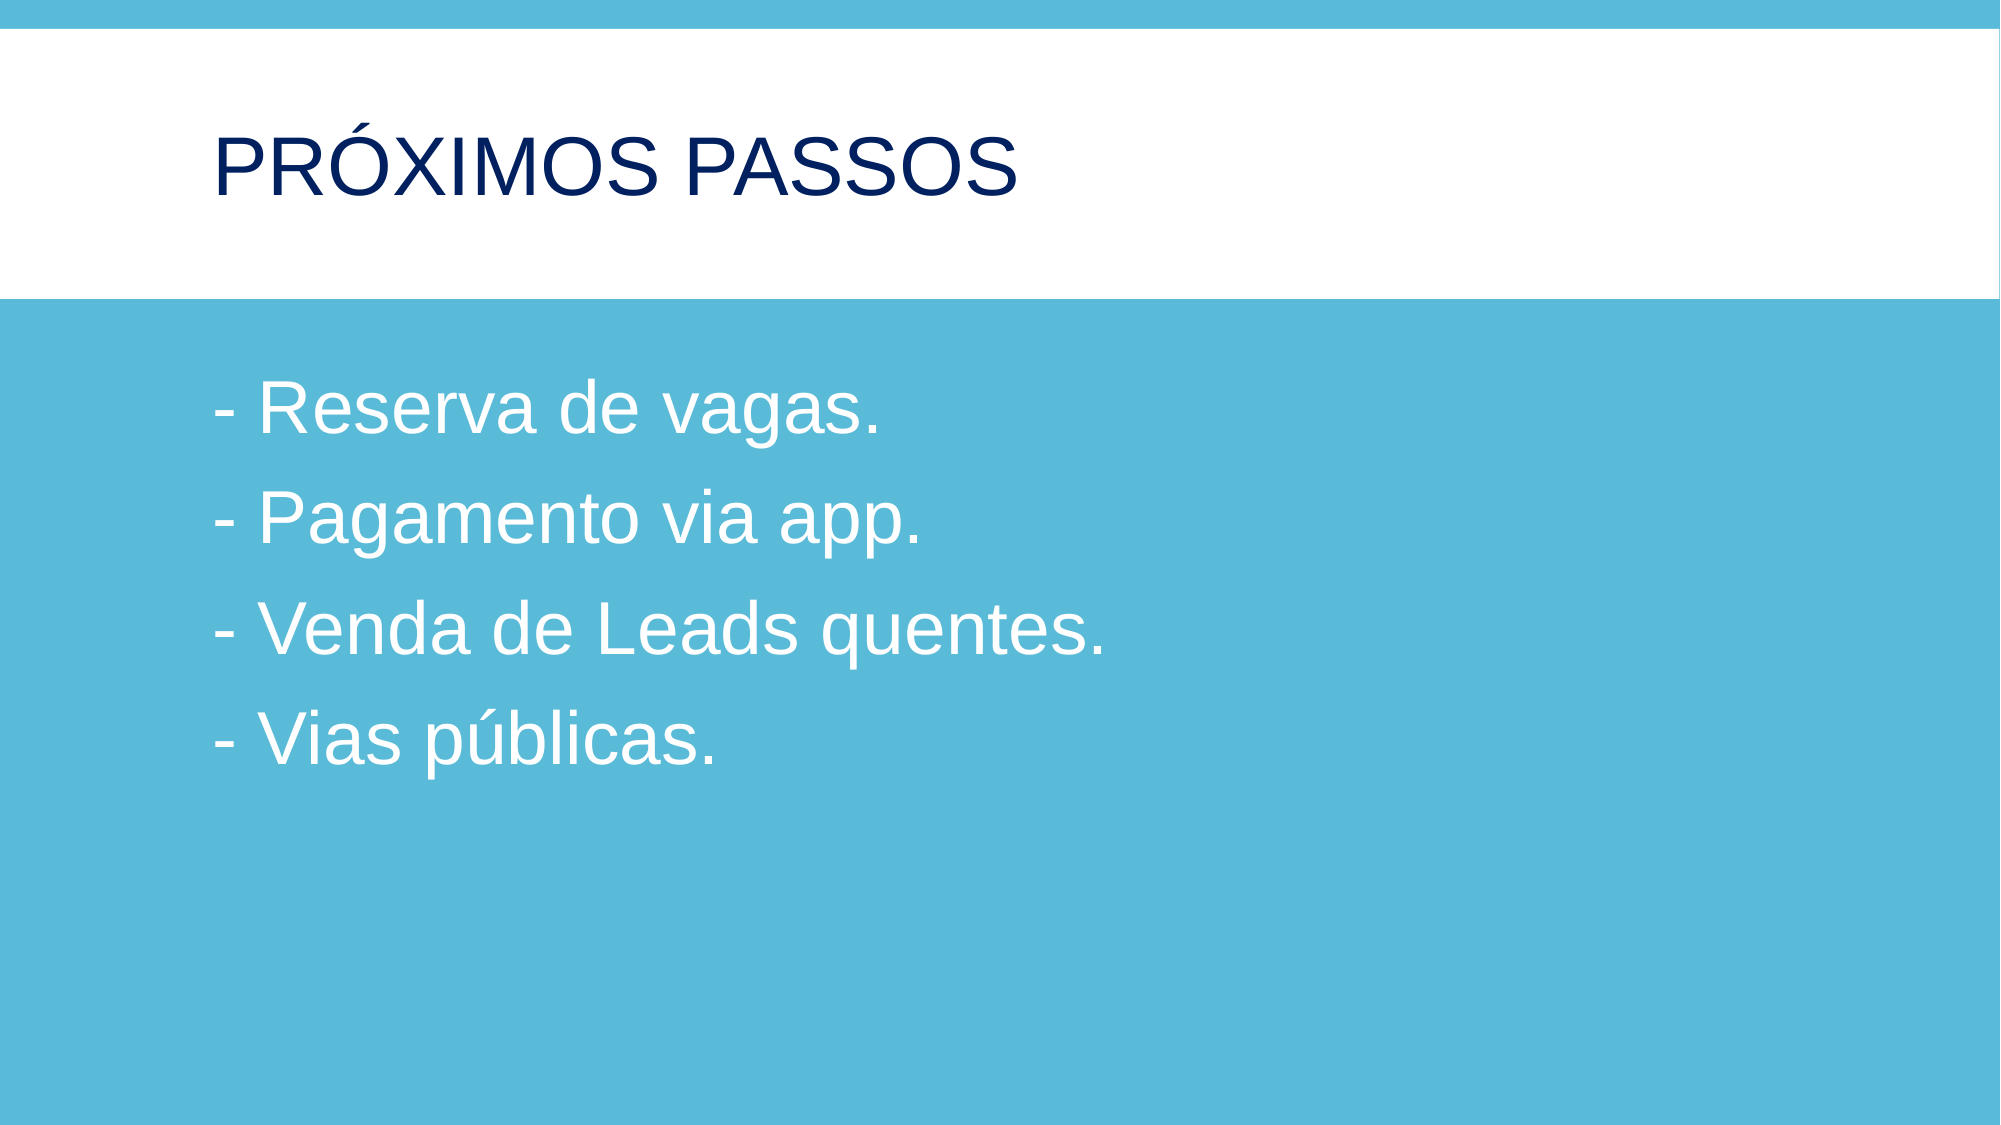

# PRÓXIMOS PASSOS
- Reserva de vagas.
- Pagamento via app.
- Venda de Leads quentes.
- Vias públicas.